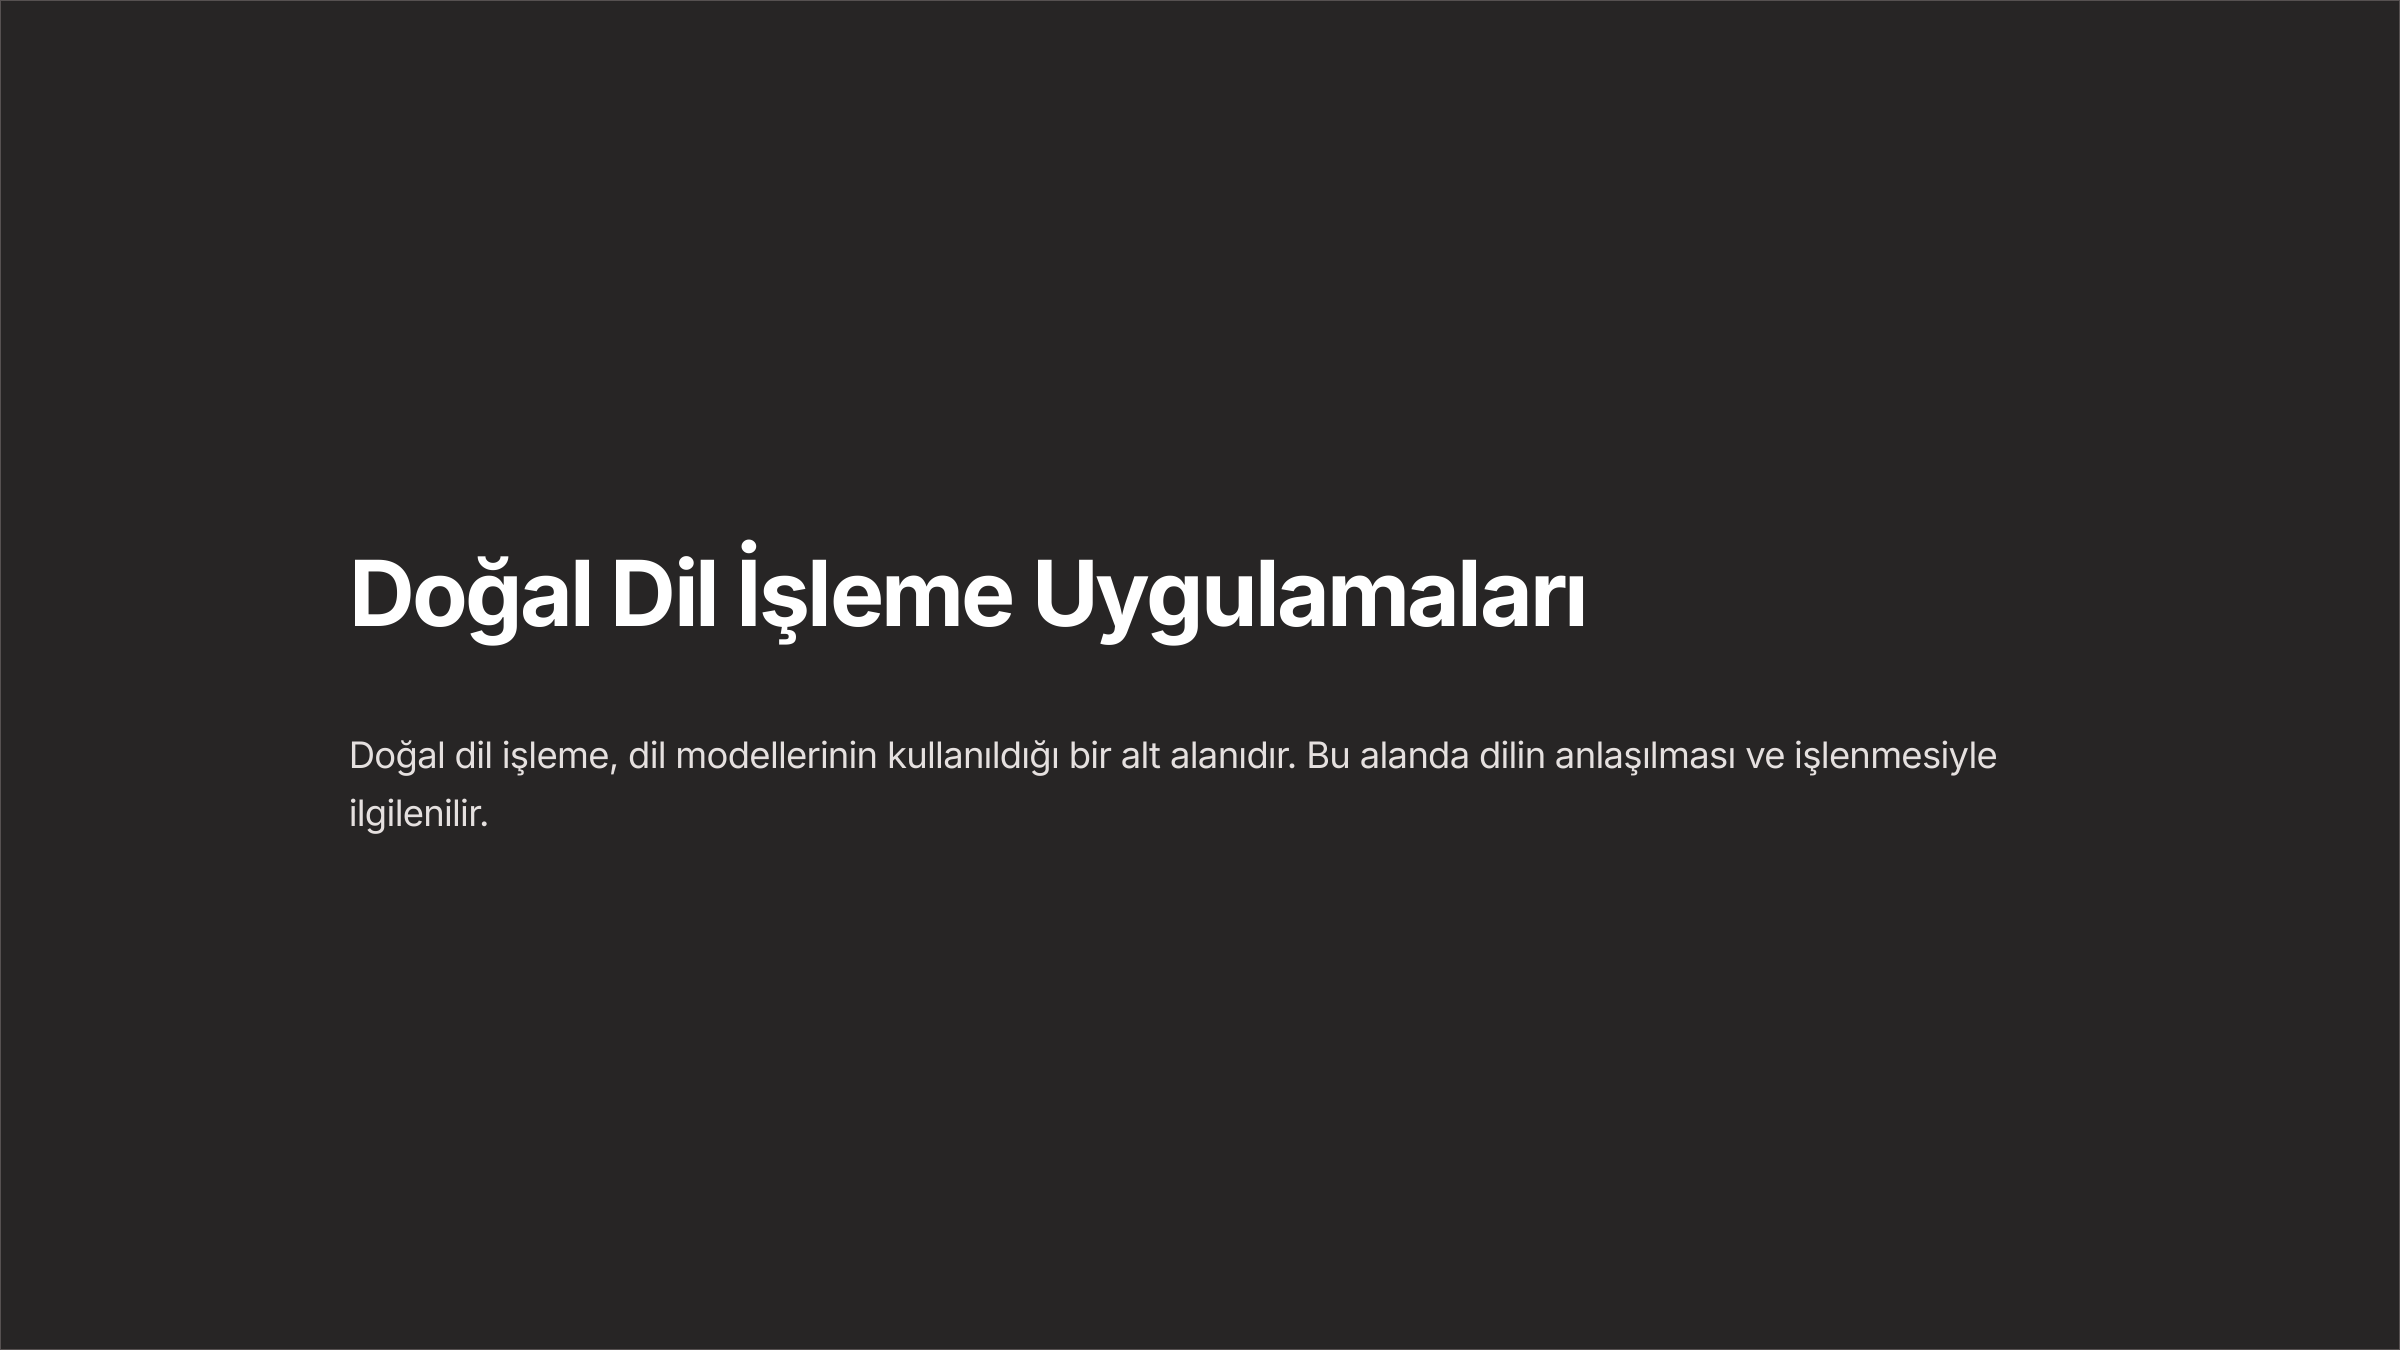

Doğal Dil İşleme Uygulamaları
Doğal dil işleme, dil modellerinin kullanıldığı bir alt alanıdır. Bu alanda dilin anlaşılması ve işlenmesiyle ilgilenilir.